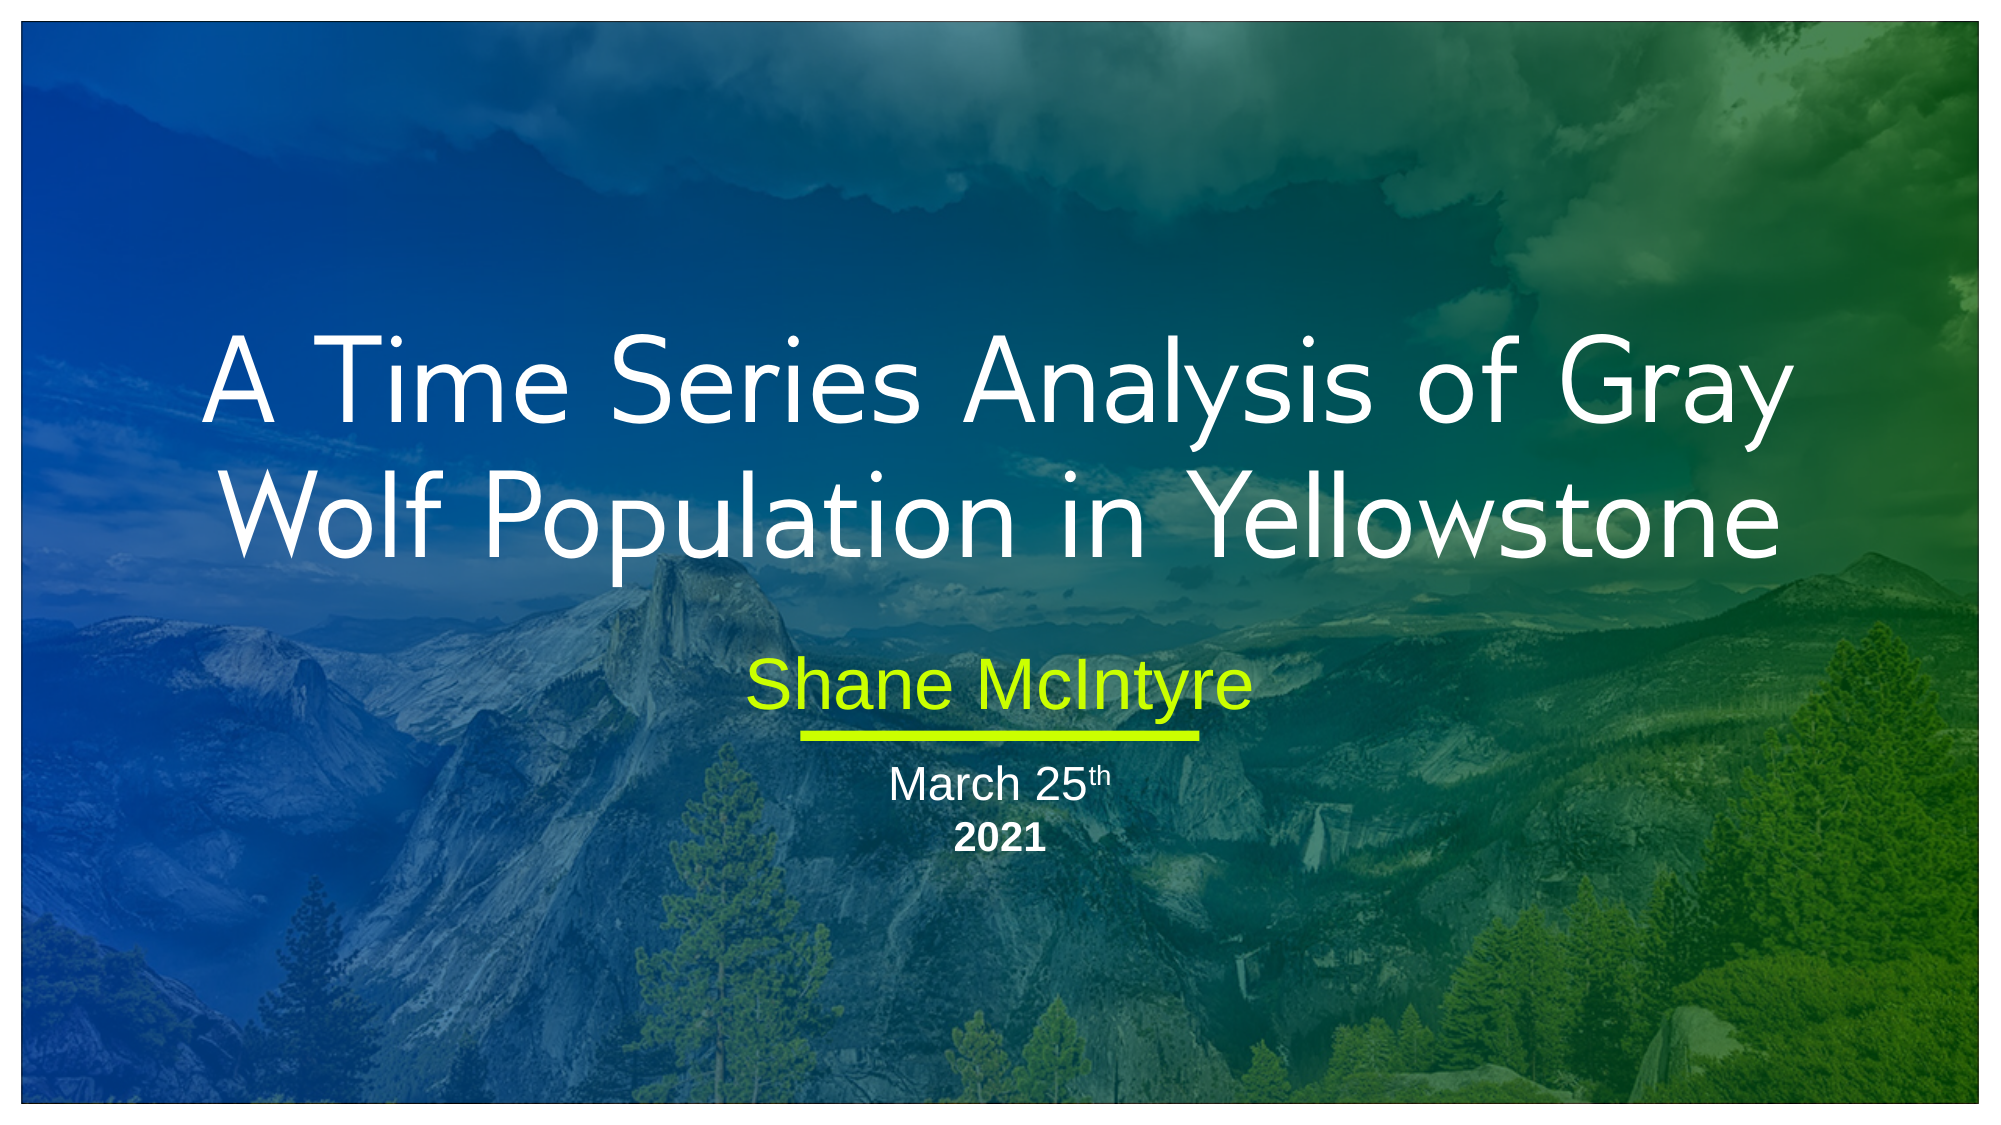

# A Time Series Analysis of Gray Wolf Population in Yellowstone
Shane McIntyre
March 25th
2021